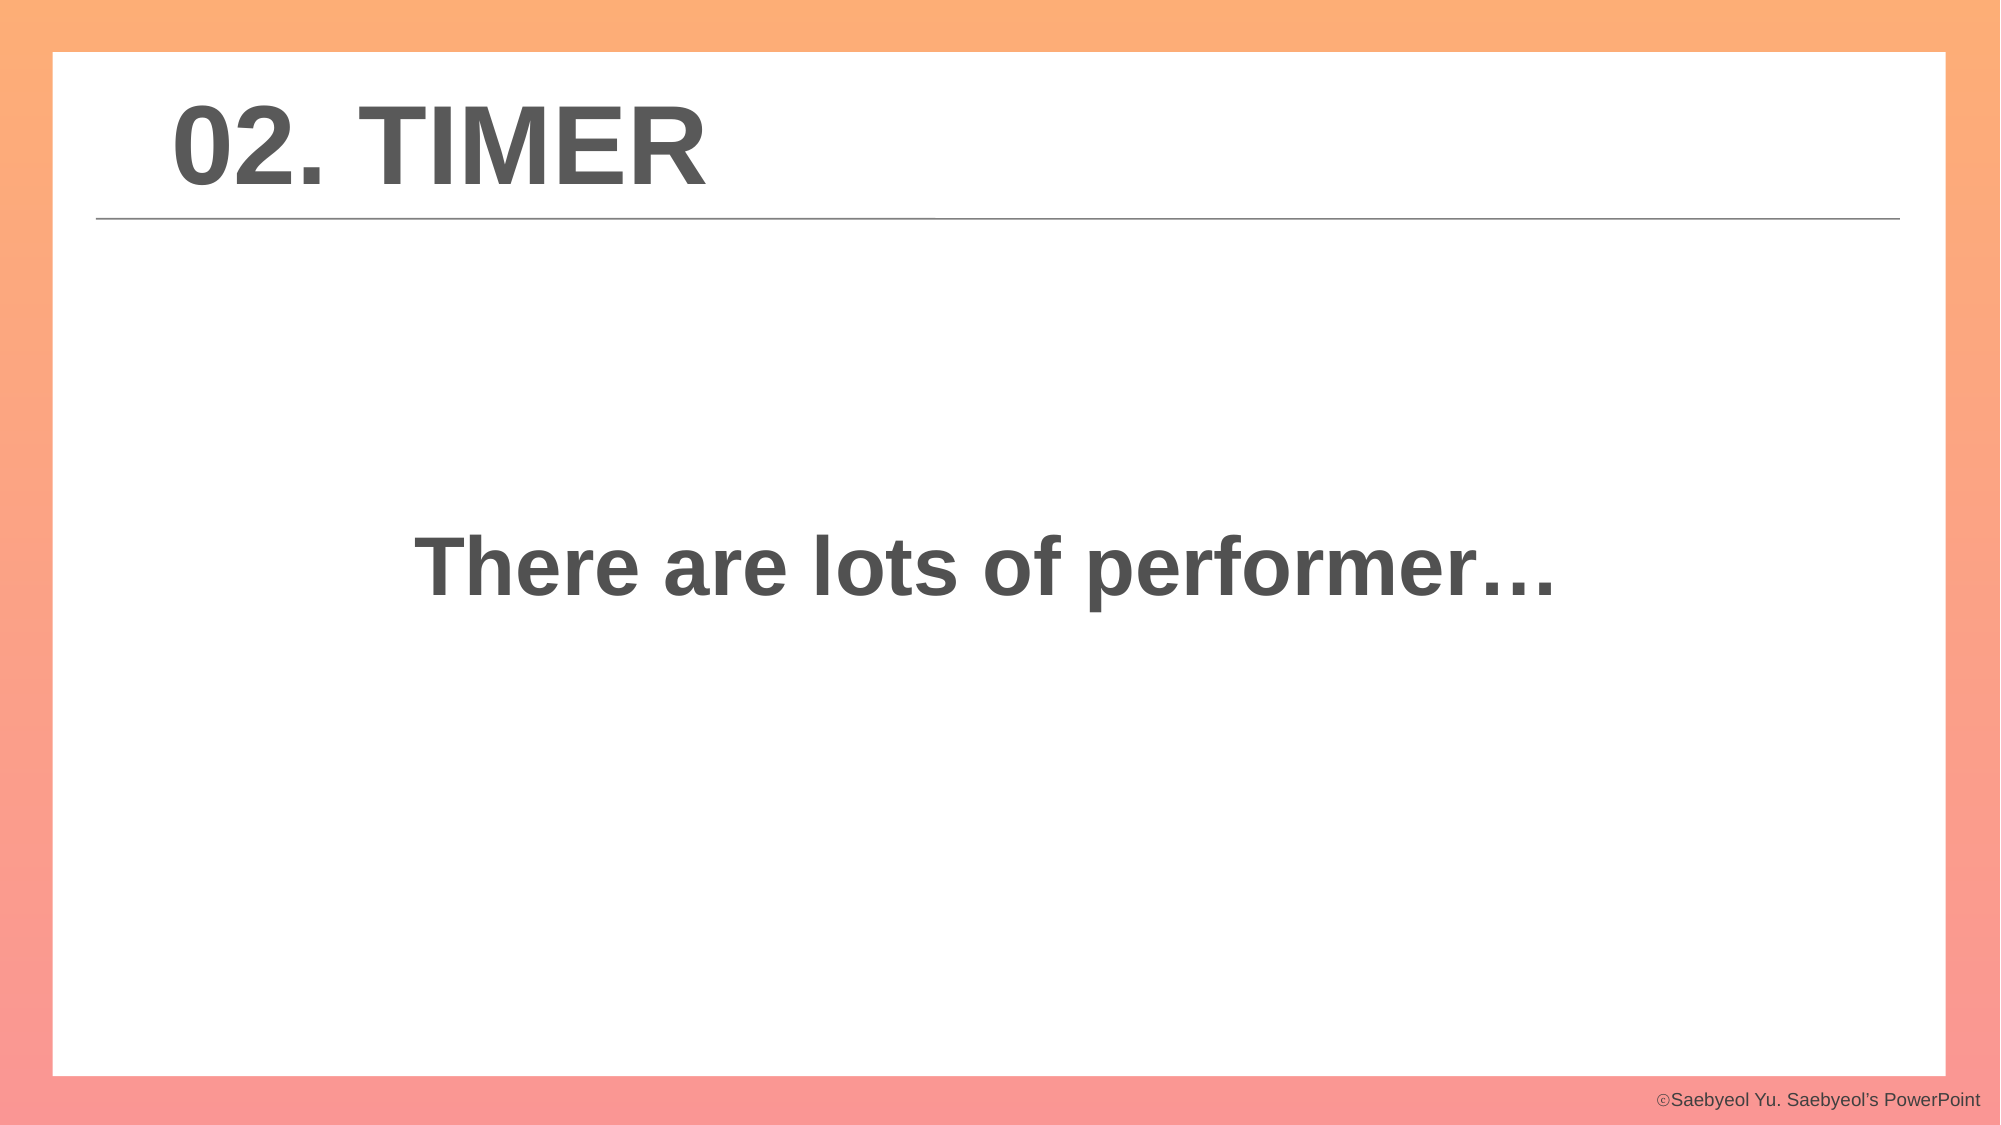

02. TIMER
There are lots of performer…